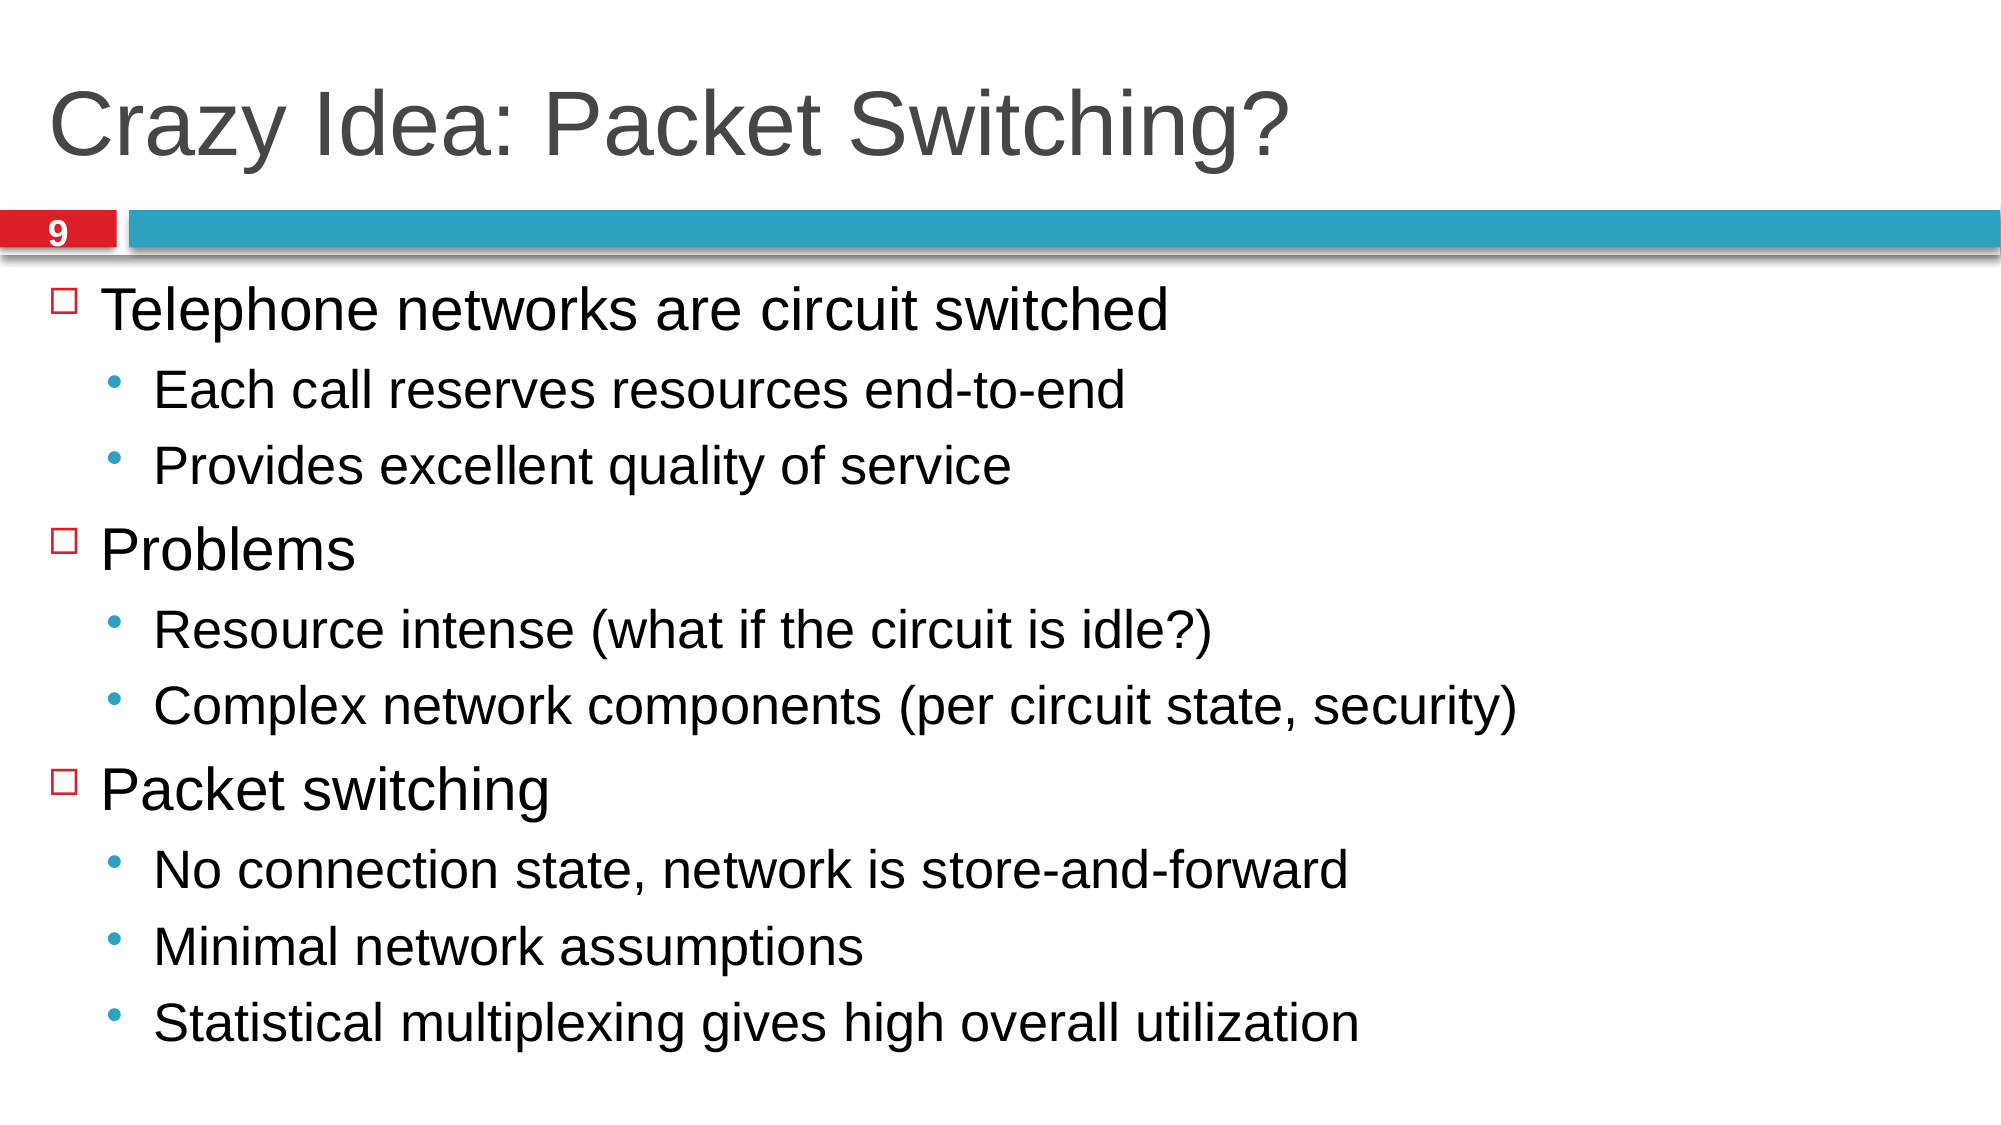

# Crazy Idea: Packet Switching?
9
Telephone networks are circuit switched
Each call reserves resources end-to-end
Provides excellent quality of service
Problems
Resource intense (what if the circuit is idle?)
Complex network components (per circuit state, security)
Packet switching
No connection state, network is store-and-forward
Minimal network assumptions
Statistical multiplexing gives high overall utilization